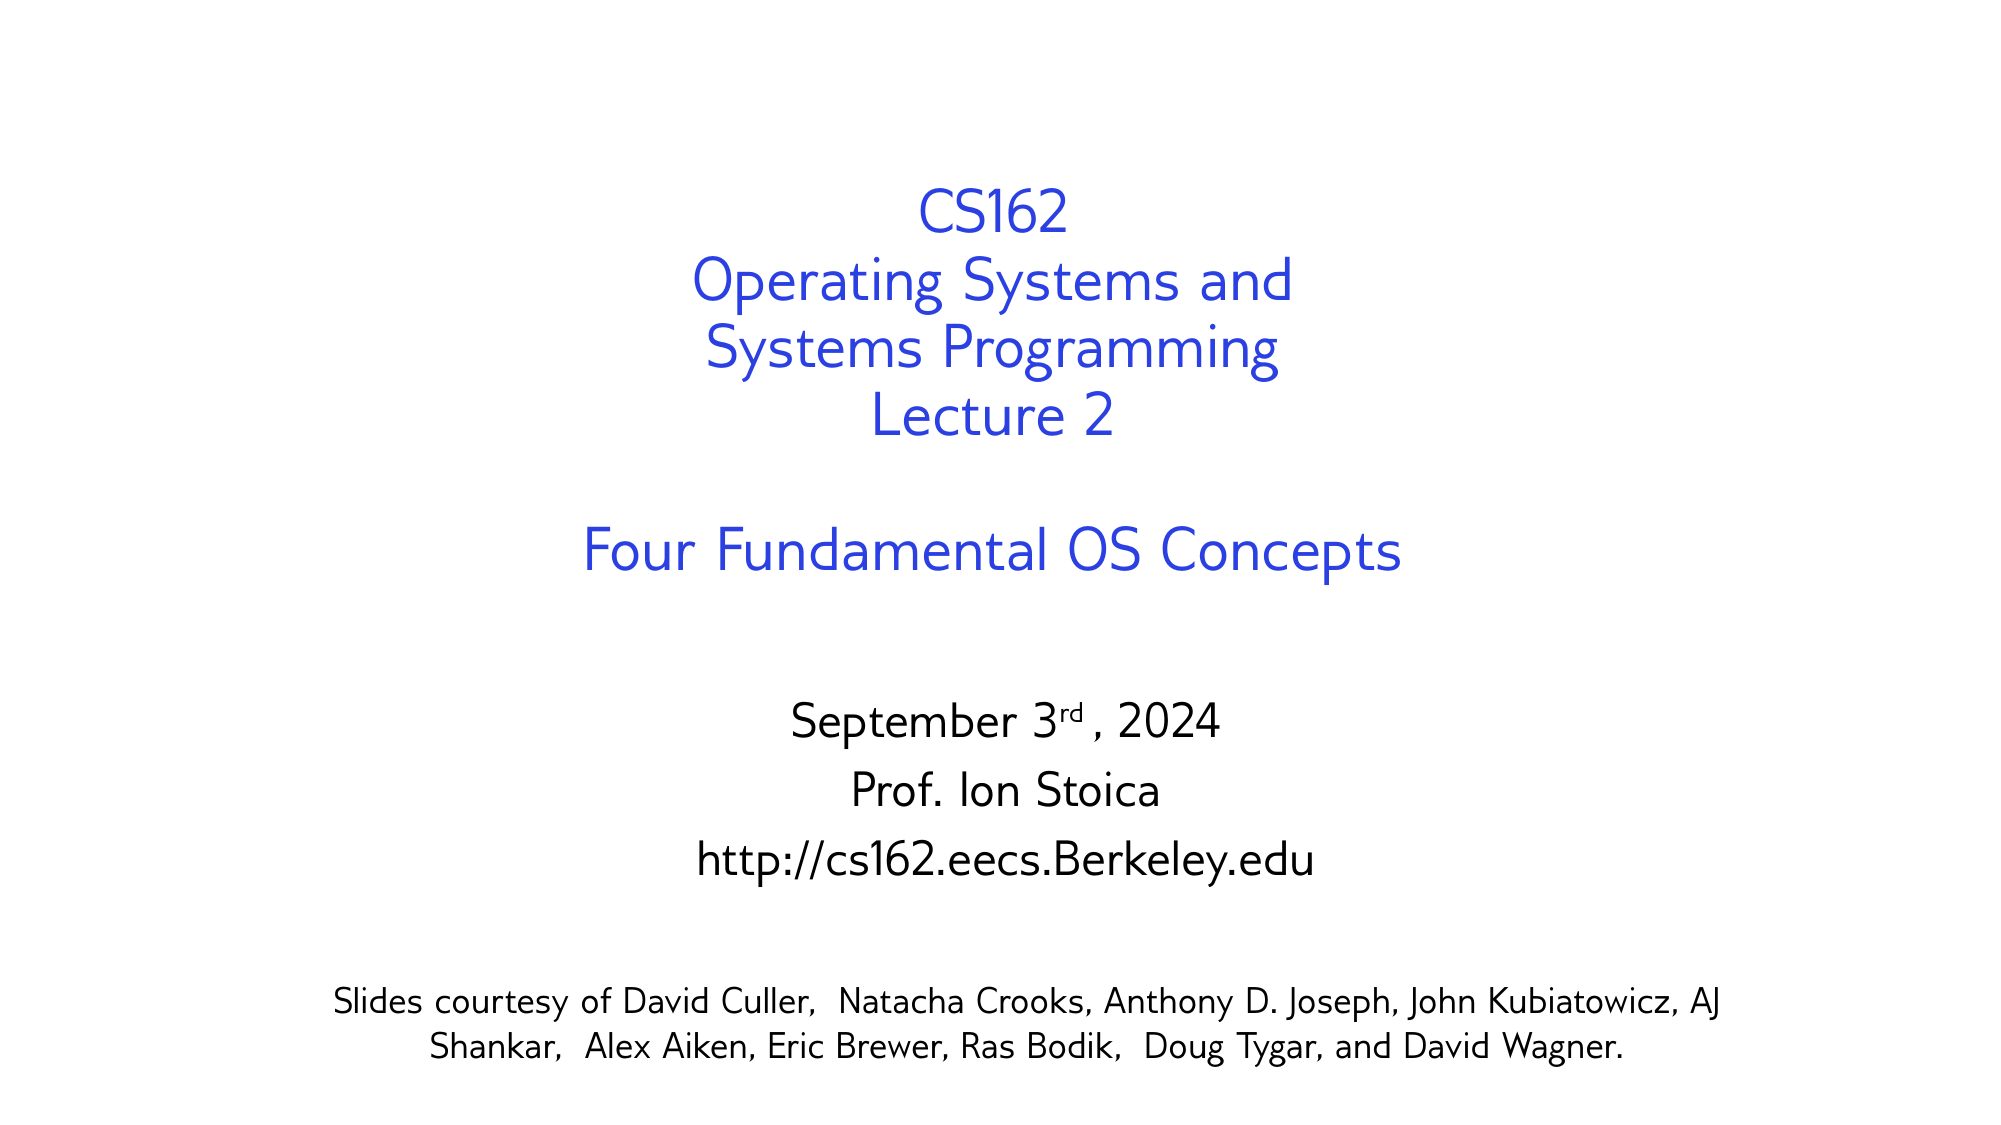

# CS162 Operating Systems and Systems Programming Lecture 2 Four Fundamental OS Concepts
September 3rd , 2024
Prof. Ion Stoica
http://cs162.eecs.Berkeley.edu
Slides courtesy of David Culler,  Natacha Crooks, Anthony D. Joseph, John Kubiatowicz, AJ Shankar,  Alex Aiken, Eric Brewer, Ras Bodik,  Doug Tygar, and David Wagner.